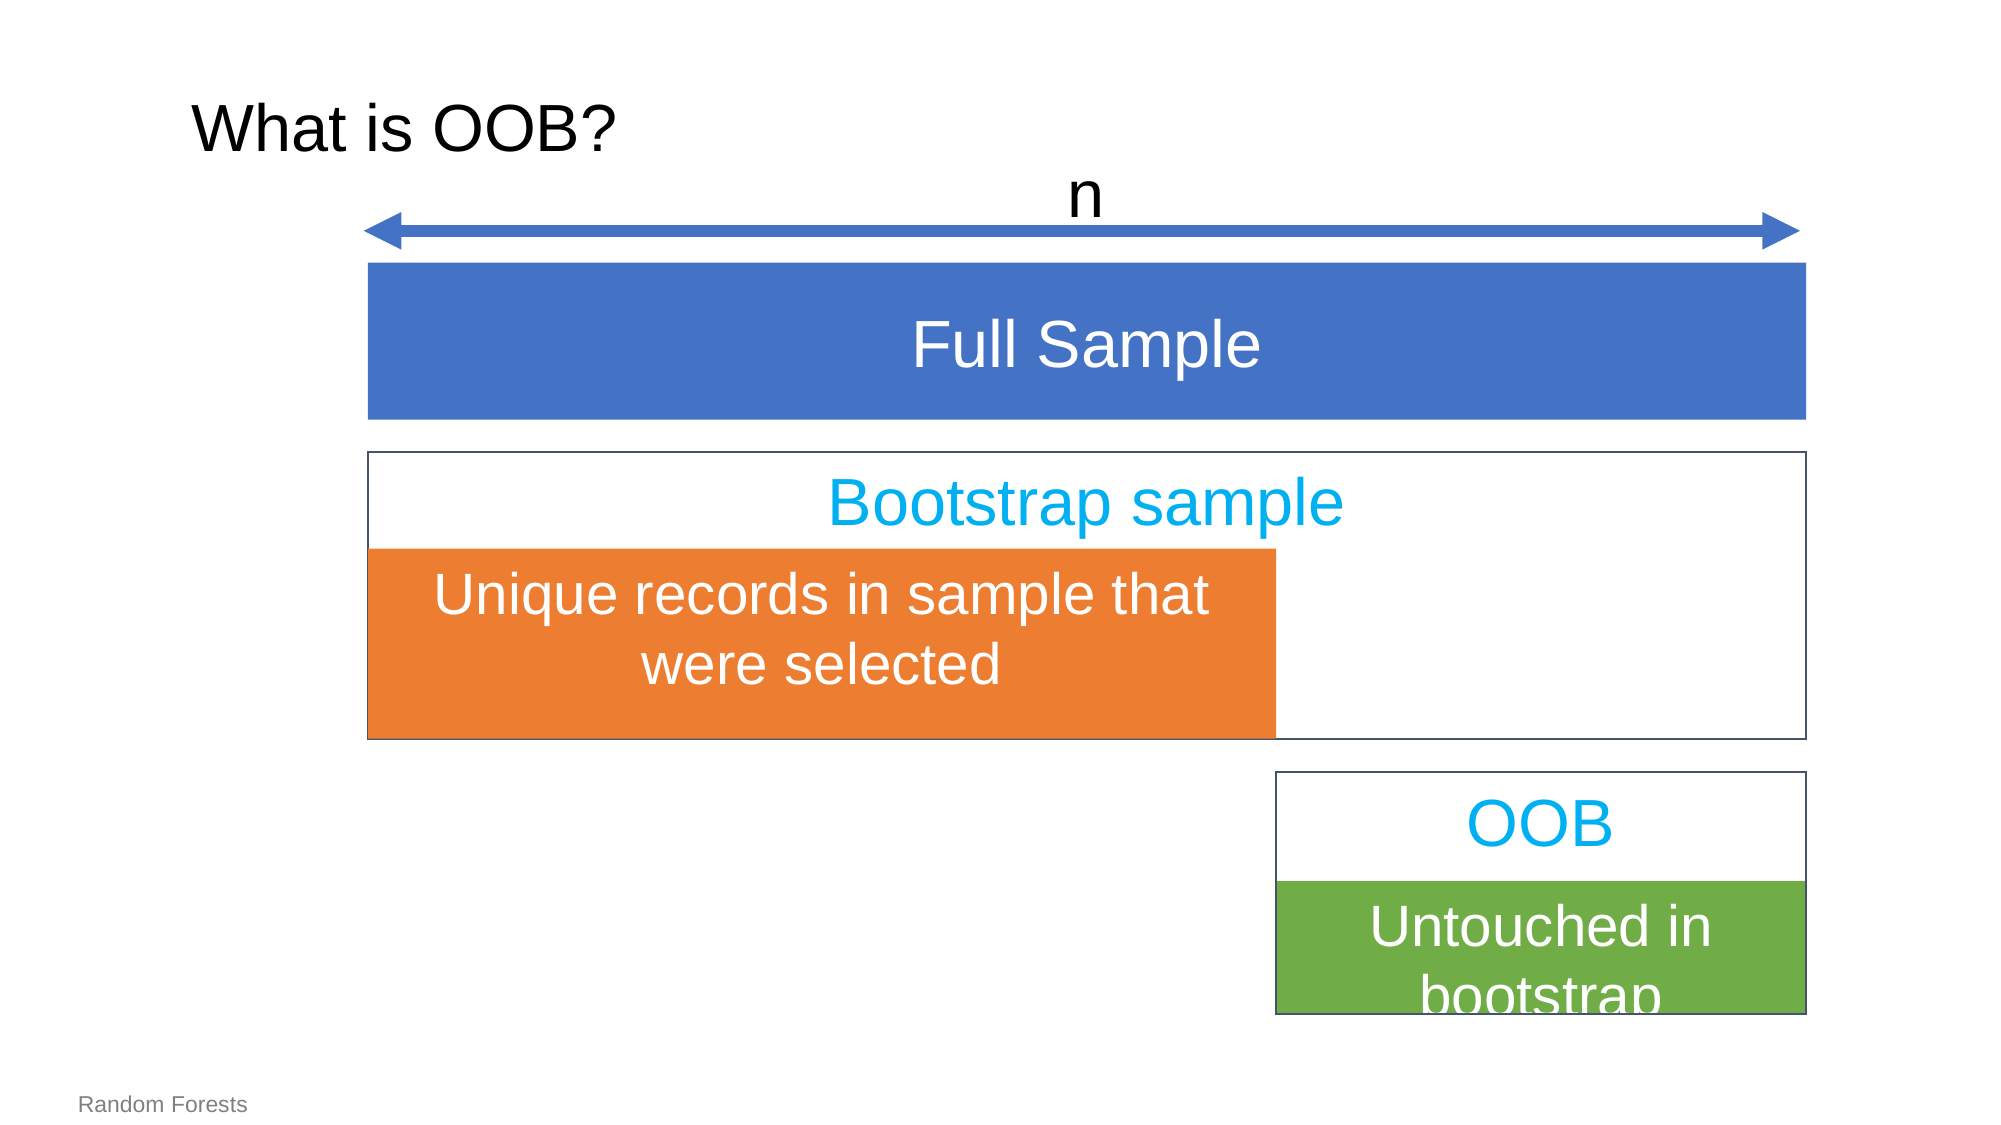

What is OOB?
n
Full Sample
Bootstrap sample
Unique records in sample that were selected
OOB
Untouched in bootstrap
Random Forests